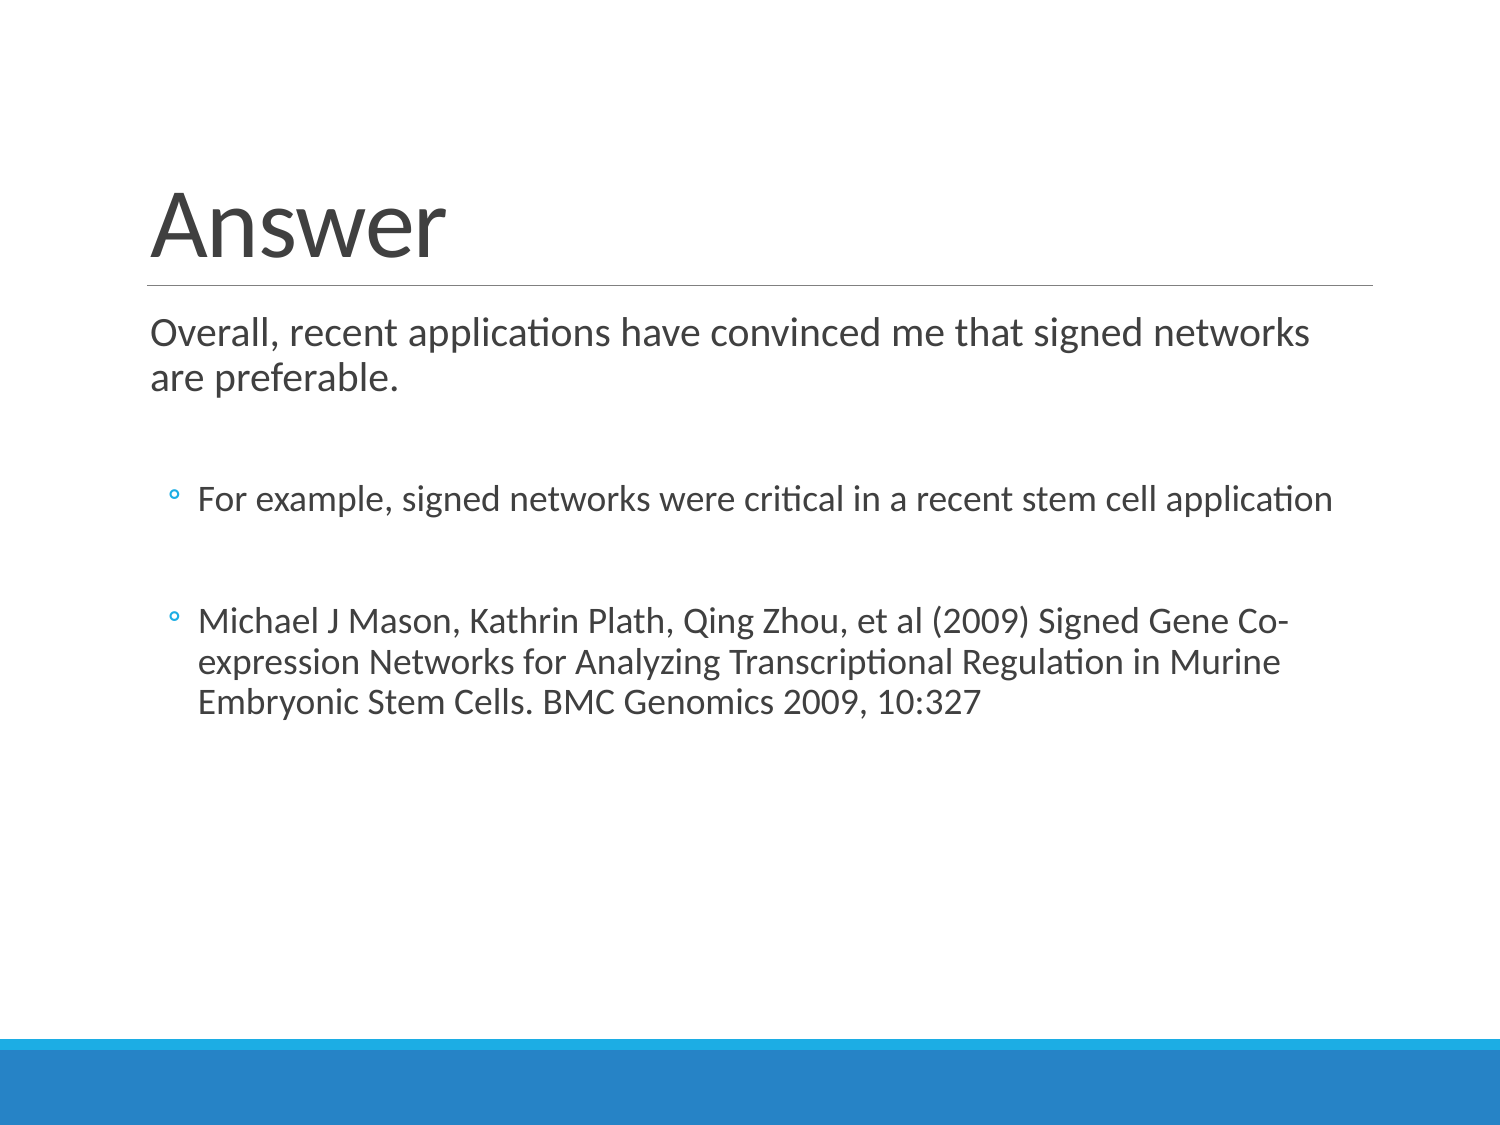

# Answer
Overall, recent applications have convinced me that signed networks are preferable.

For example, signed networks were critical in a recent stem cell application

Michael J Mason, Kathrin Plath, Qing Zhou, et al (2009) Signed Gene Co-expression Networks for Analyzing Transcriptional Regulation in Murine Embryonic Stem Cells. BMC Genomics 2009, 10:327